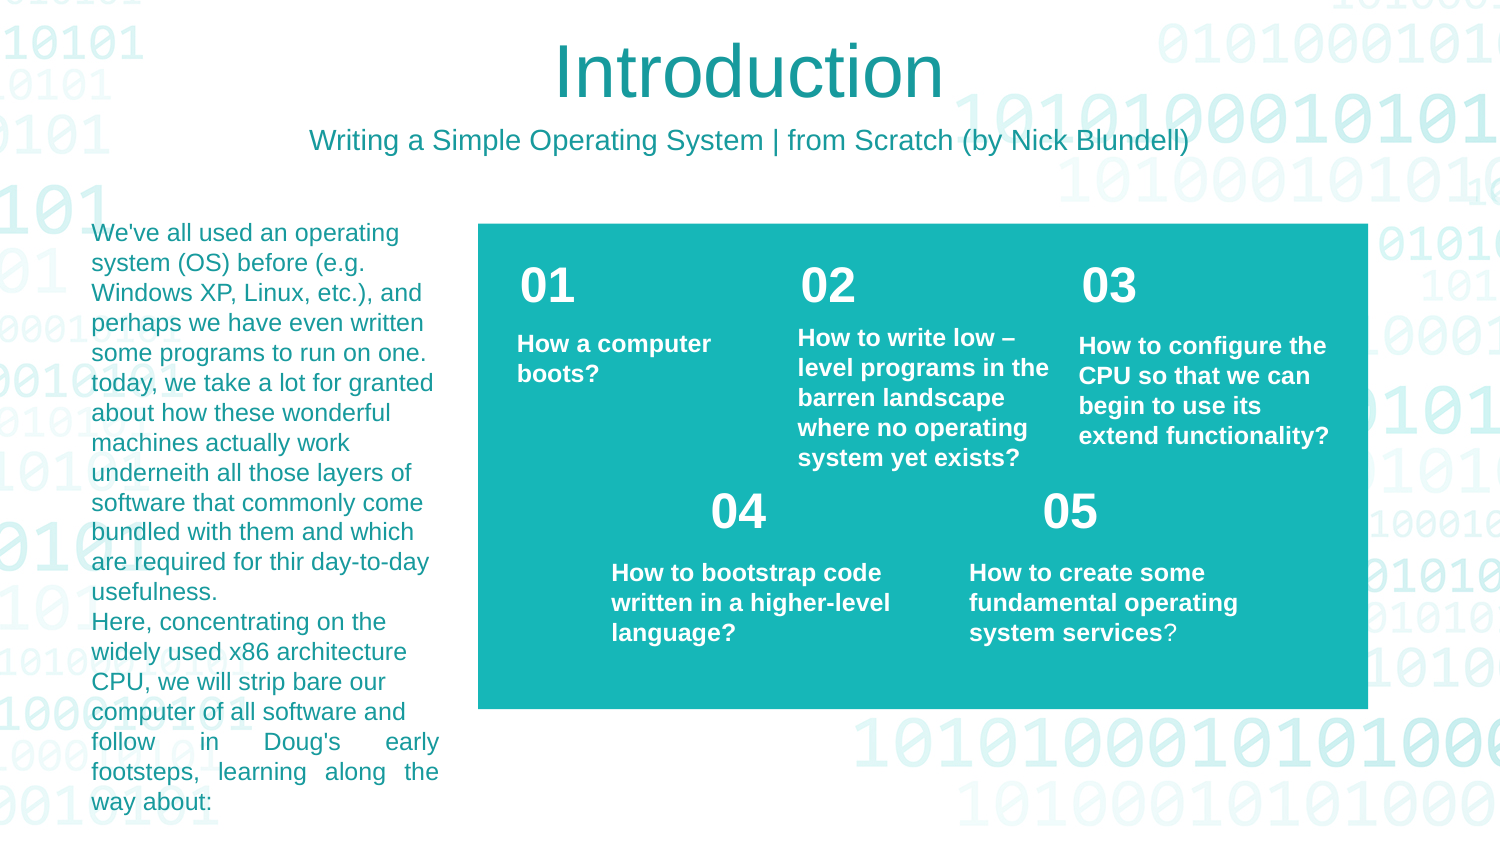

Introduction
Writing a Simple Operating System | from Scratch (by Nick Blundell)
We've all used an operating
system (OS) before (e.g.
Windows XP, Linux, etc.), and perhaps we have even written some programs to run on one.
today, we take a lot for granted about how these wonderful
machines actually work
underneith all those layers of
software that commonly come bundled with them and which
are required for thir day-to-day usefulness.
Here, concentrating on the
widely used x86 architecture
CPU, we will strip bare our
computer of all software and
follow in Doug's early footsteps, learning along the way about:

01
02
03
How to write low –
level programs in the barren landscape
where no operating
system yet exists?
How a computer
boots?
How to configure the CPU so that we can begin to use its
extend functionality?
04
05
How to bootstrap code written in a higher-level language?
How to create some
fundamental operating system services?